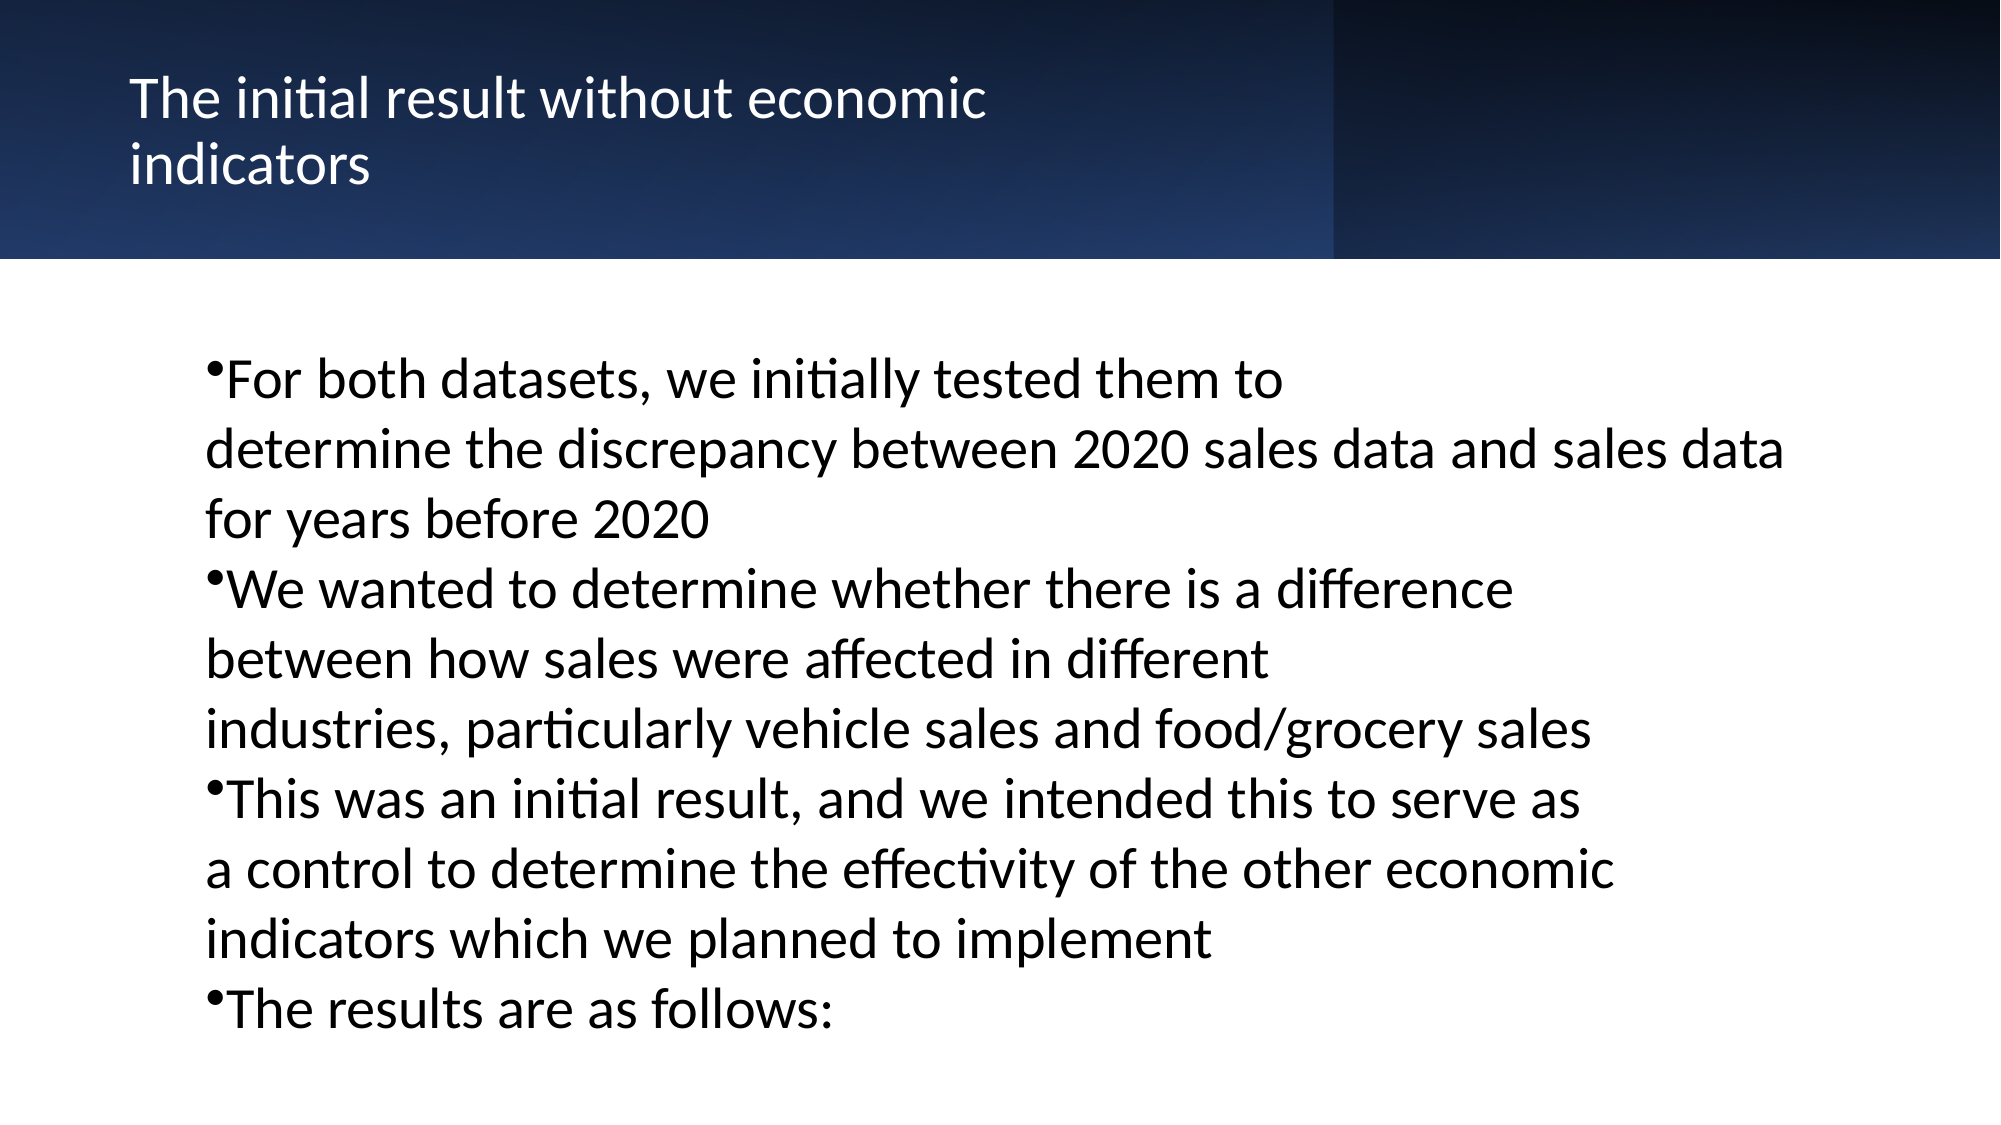

# The initial result without economic indicators
For both datasets, we initially tested them to determine the discrepancy between 2020 sales data and sales data for years before 2020​
We wanted to determine whether there is a difference between how sales were affected in different industries, particularly vehicle sales and food/grocery sales​
This was an initial result, and we intended this to serve as a control to determine the effectivity of the other economic indicators which we planned to implement​
The results are as follows: